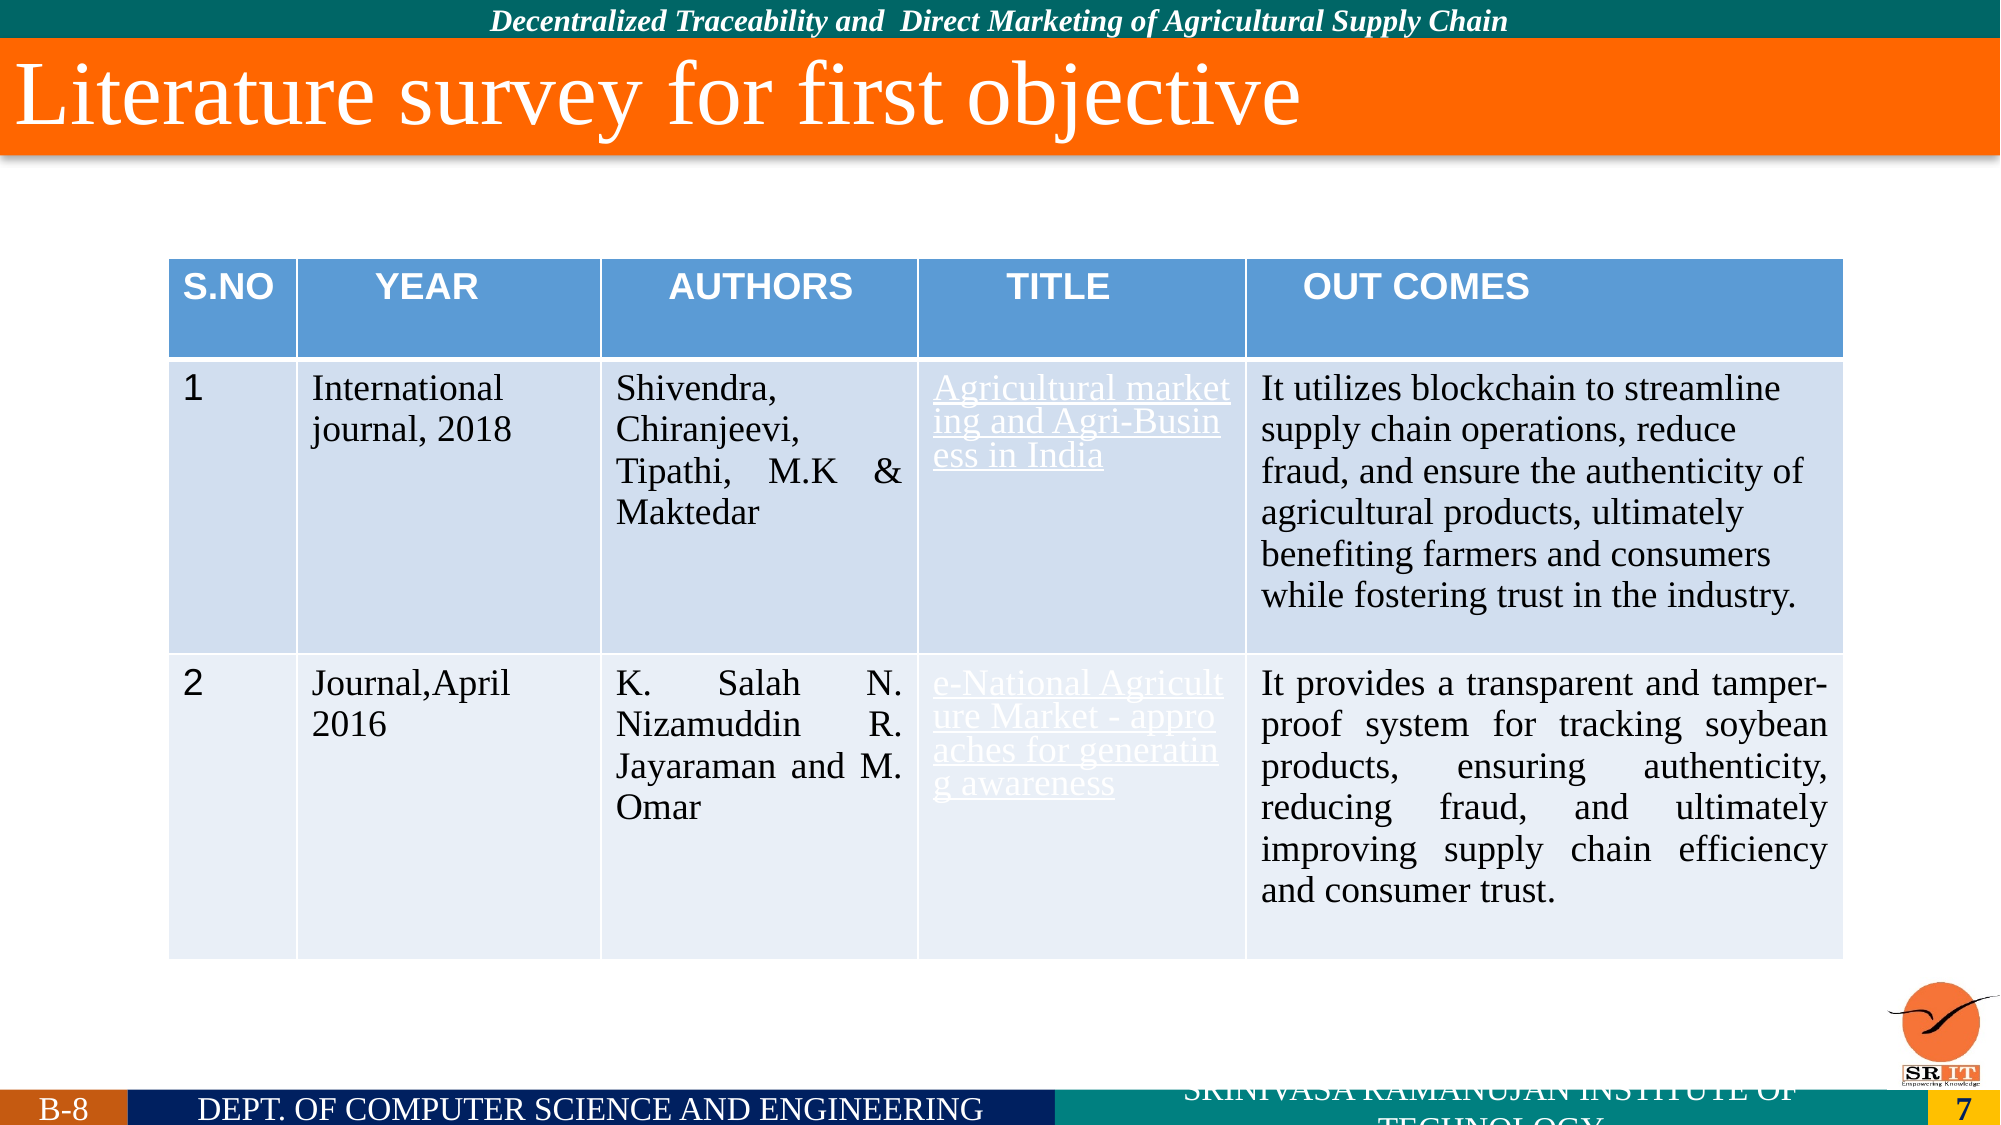

# Literature survey for first objective

| S.NO | YEAR | AUTHORS | TITLE | OUT COMES |
| --- | --- | --- | --- | --- |
| 1 | International journal, 2018 | Shivendra, Chiranjeevi, Tipathi, M.K & Maktedar | Agricultural marketing and Agri-Business in India | It utilizes blockchain to streamline supply chain operations, reduce fraud, and ensure the authenticity of agricultural products, ultimately benefiting farmers and consumers while fostering trust in the industry. |
| 2 | Journal,April 2016 | K. Salah N. Nizamuddin R. Jayaraman and M. Omar | e-National Agriculture Market - approaches for generating awareness | It provides a transparent and tamper-proof system for tracking soybean products, ensuring authenticity, reducing fraud, and ultimately improving supply chain efficiency and consumer trust. |